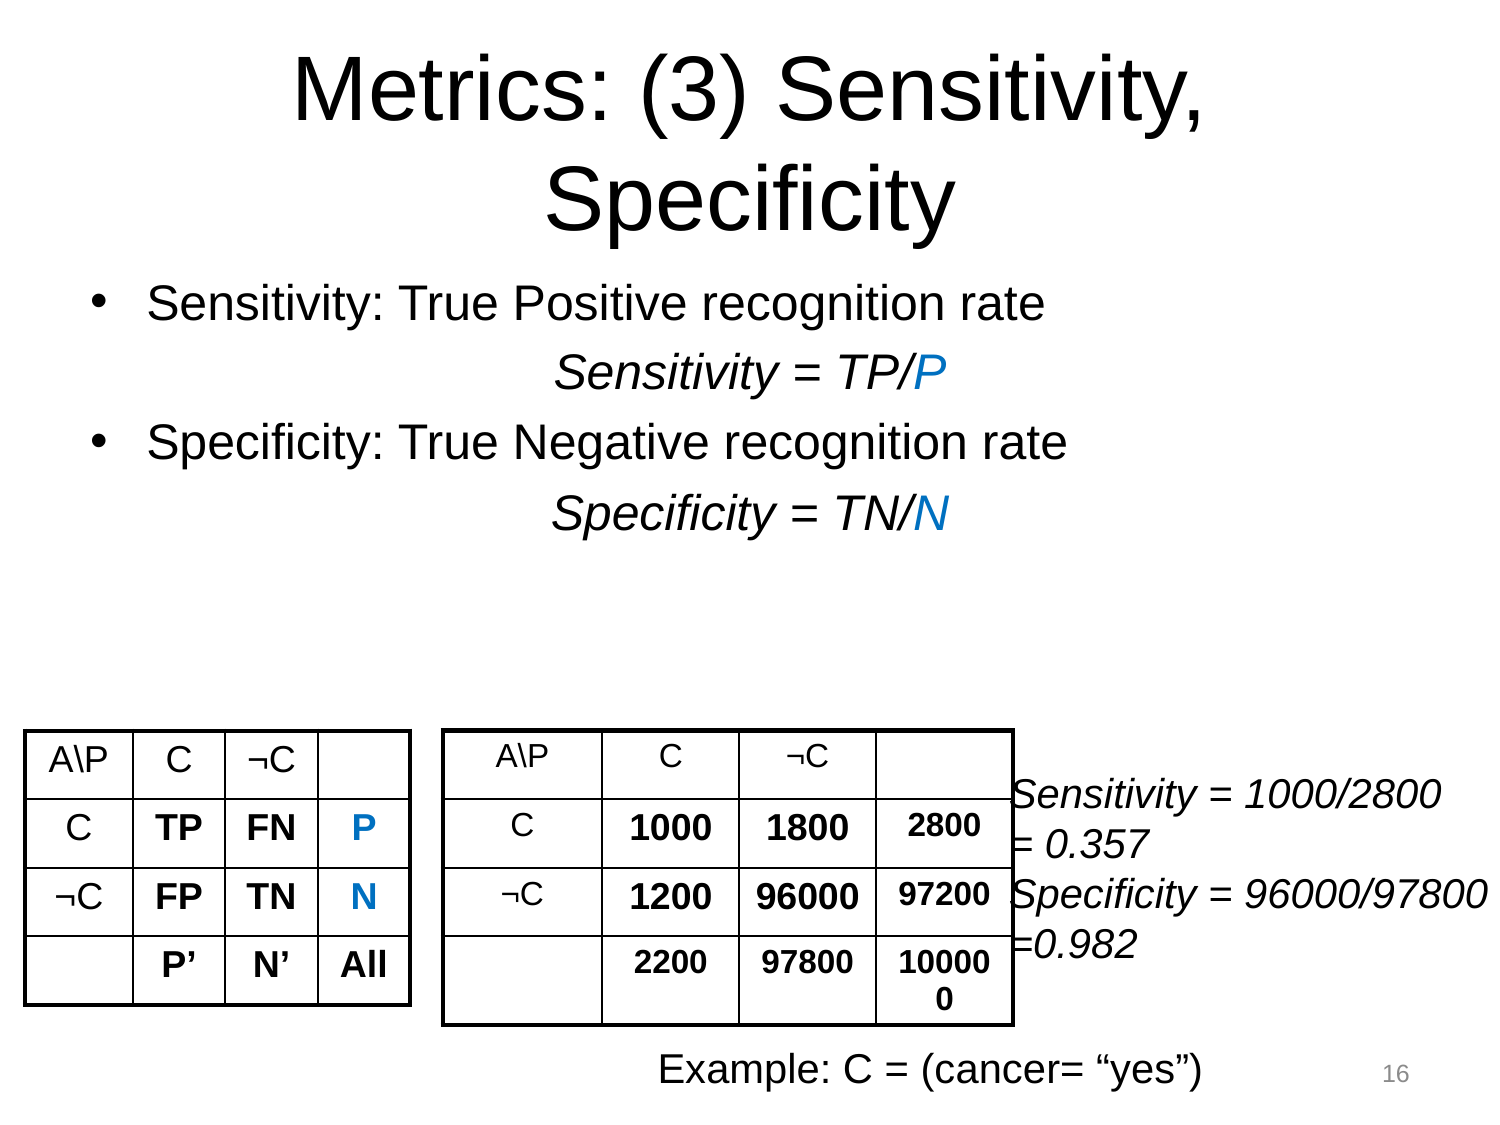

# Metrics: (3) Sensitivity, Specificity
Sensitivity: True Positive recognition rate
Sensitivity = TP/P
Specificity: True Negative recognition rate
Specificity = TN/N

| A\P | C | ¬C |  |
| --- | --- | --- | --- |
| C | 1000 | 1800 | 2800 |
| ¬C | 1200 | 96000 | 97200 |
|  | 2200 | 97800 | 100000 |
| A\P | C | ¬C |  |
| --- | --- | --- | --- |
| C | TP | FN | P |
| ¬C | FP | TN | N |
|  | P’ | N’ | All |
Sensitivity = 1000/2800
= 0.357
Specificity = 96000/97800
=0.982
Example: C = (cancer= “yes”)
16